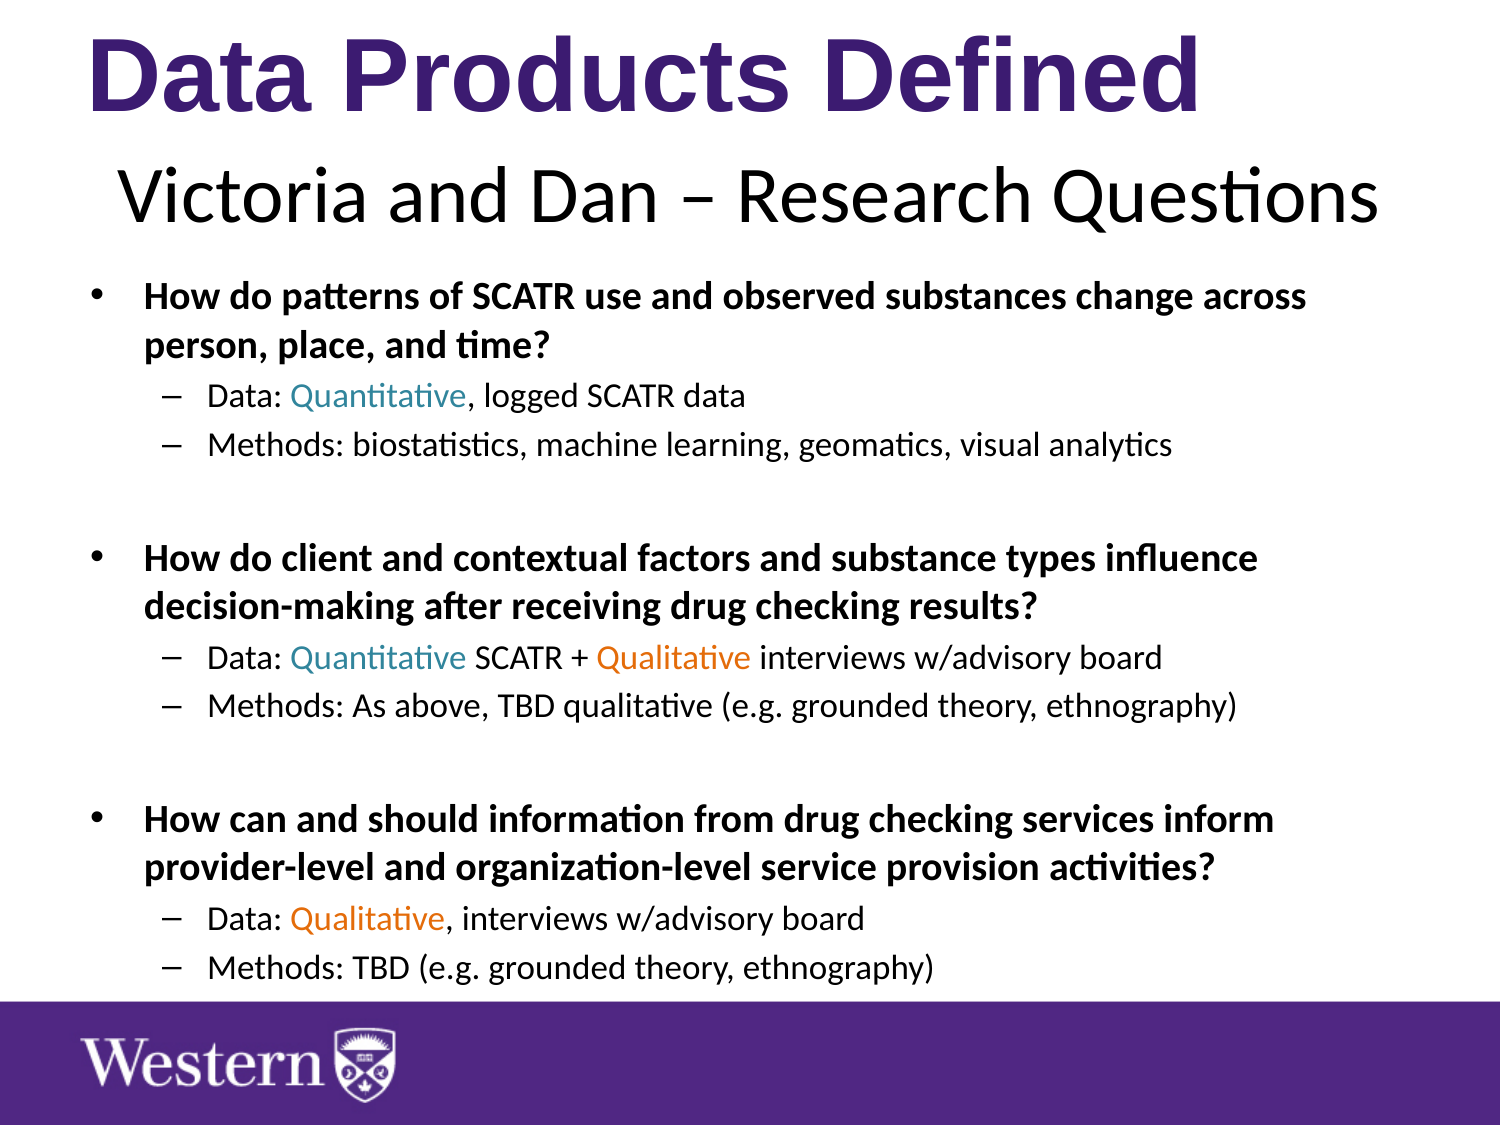

Data Products Defined
# Victoria and Dan – Research Questions
How do patterns of SCATR use and observed substances change across person, place, and time?
Data: Quantitative, logged SCATR data
Methods: biostatistics, machine learning, geomatics, visual analytics

How do client and contextual factors and substance types influence decision-making after receiving drug checking results?
Data: Quantitative SCATR + Qualitative interviews w/advisory board
Methods: As above, TBD qualitative (e.g. grounded theory, ethnography)

How can and should information from drug checking services inform provider-level and organization-level service provision activities?
Data: Qualitative, interviews w/advisory board
Methods: TBD (e.g. grounded theory, ethnography)